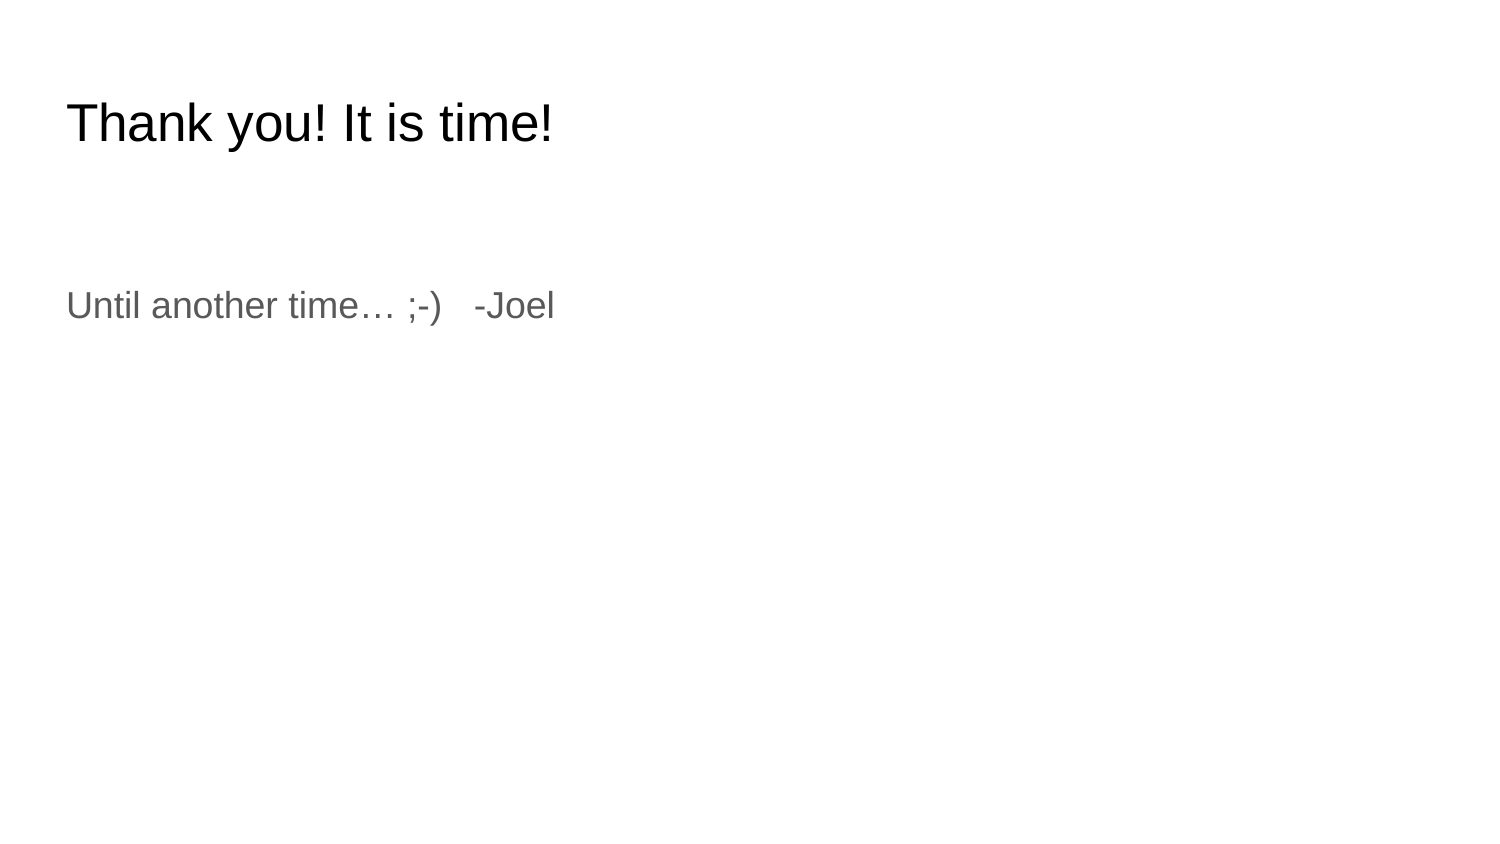

# Thank you! It is time!

Until another time… ;-)   -Joel